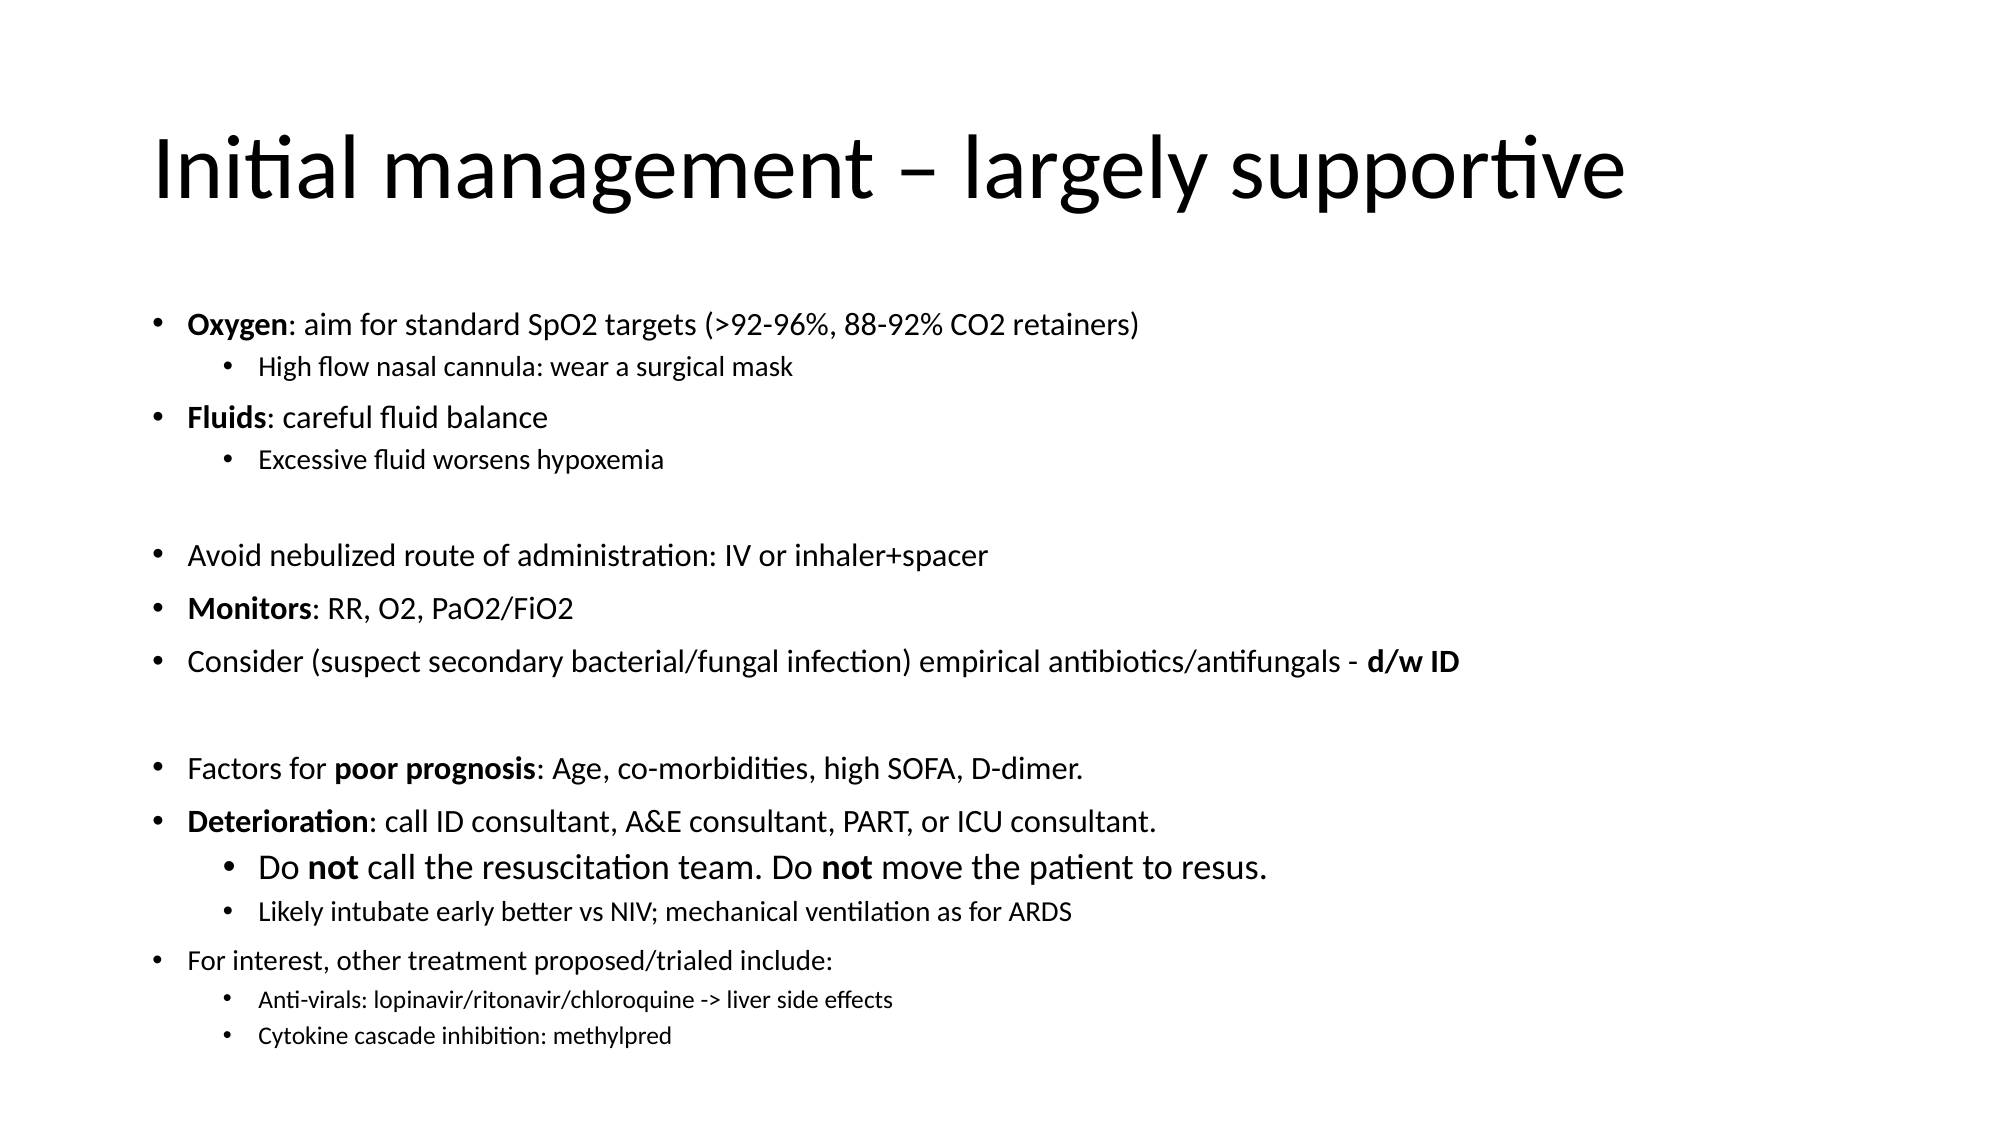

# Initial management – largely supportive
Oxygen: aim for standard SpO2 targets (>92-96%, 88-92% CO2 retainers)
High flow nasal cannula: wear a surgical mask
Fluids: careful fluid balance
Excessive fluid worsens hypoxemia

Avoid nebulized route of administration: IV or inhaler+spacer
Monitors: RR, O2, PaO2/FiO2
Consider (suspect secondary bacterial/fungal infection) empirical antibiotics/antifungals - d/w ID

Factors for poor prognosis: Age, co-morbidities, high SOFA, D-dimer.
Deterioration: call ID consultant, A&E consultant, PART, or ICU consultant.
Do not call the resuscitation team. Do not move the patient to resus.
Likely intubate early better vs NIV; mechanical ventilation as for ARDS
For interest, other treatment proposed/trialed include:
Anti-virals: lopinavir/ritonavir/chloroquine -> liver side effects
Cytokine cascade inhibition: methylpred